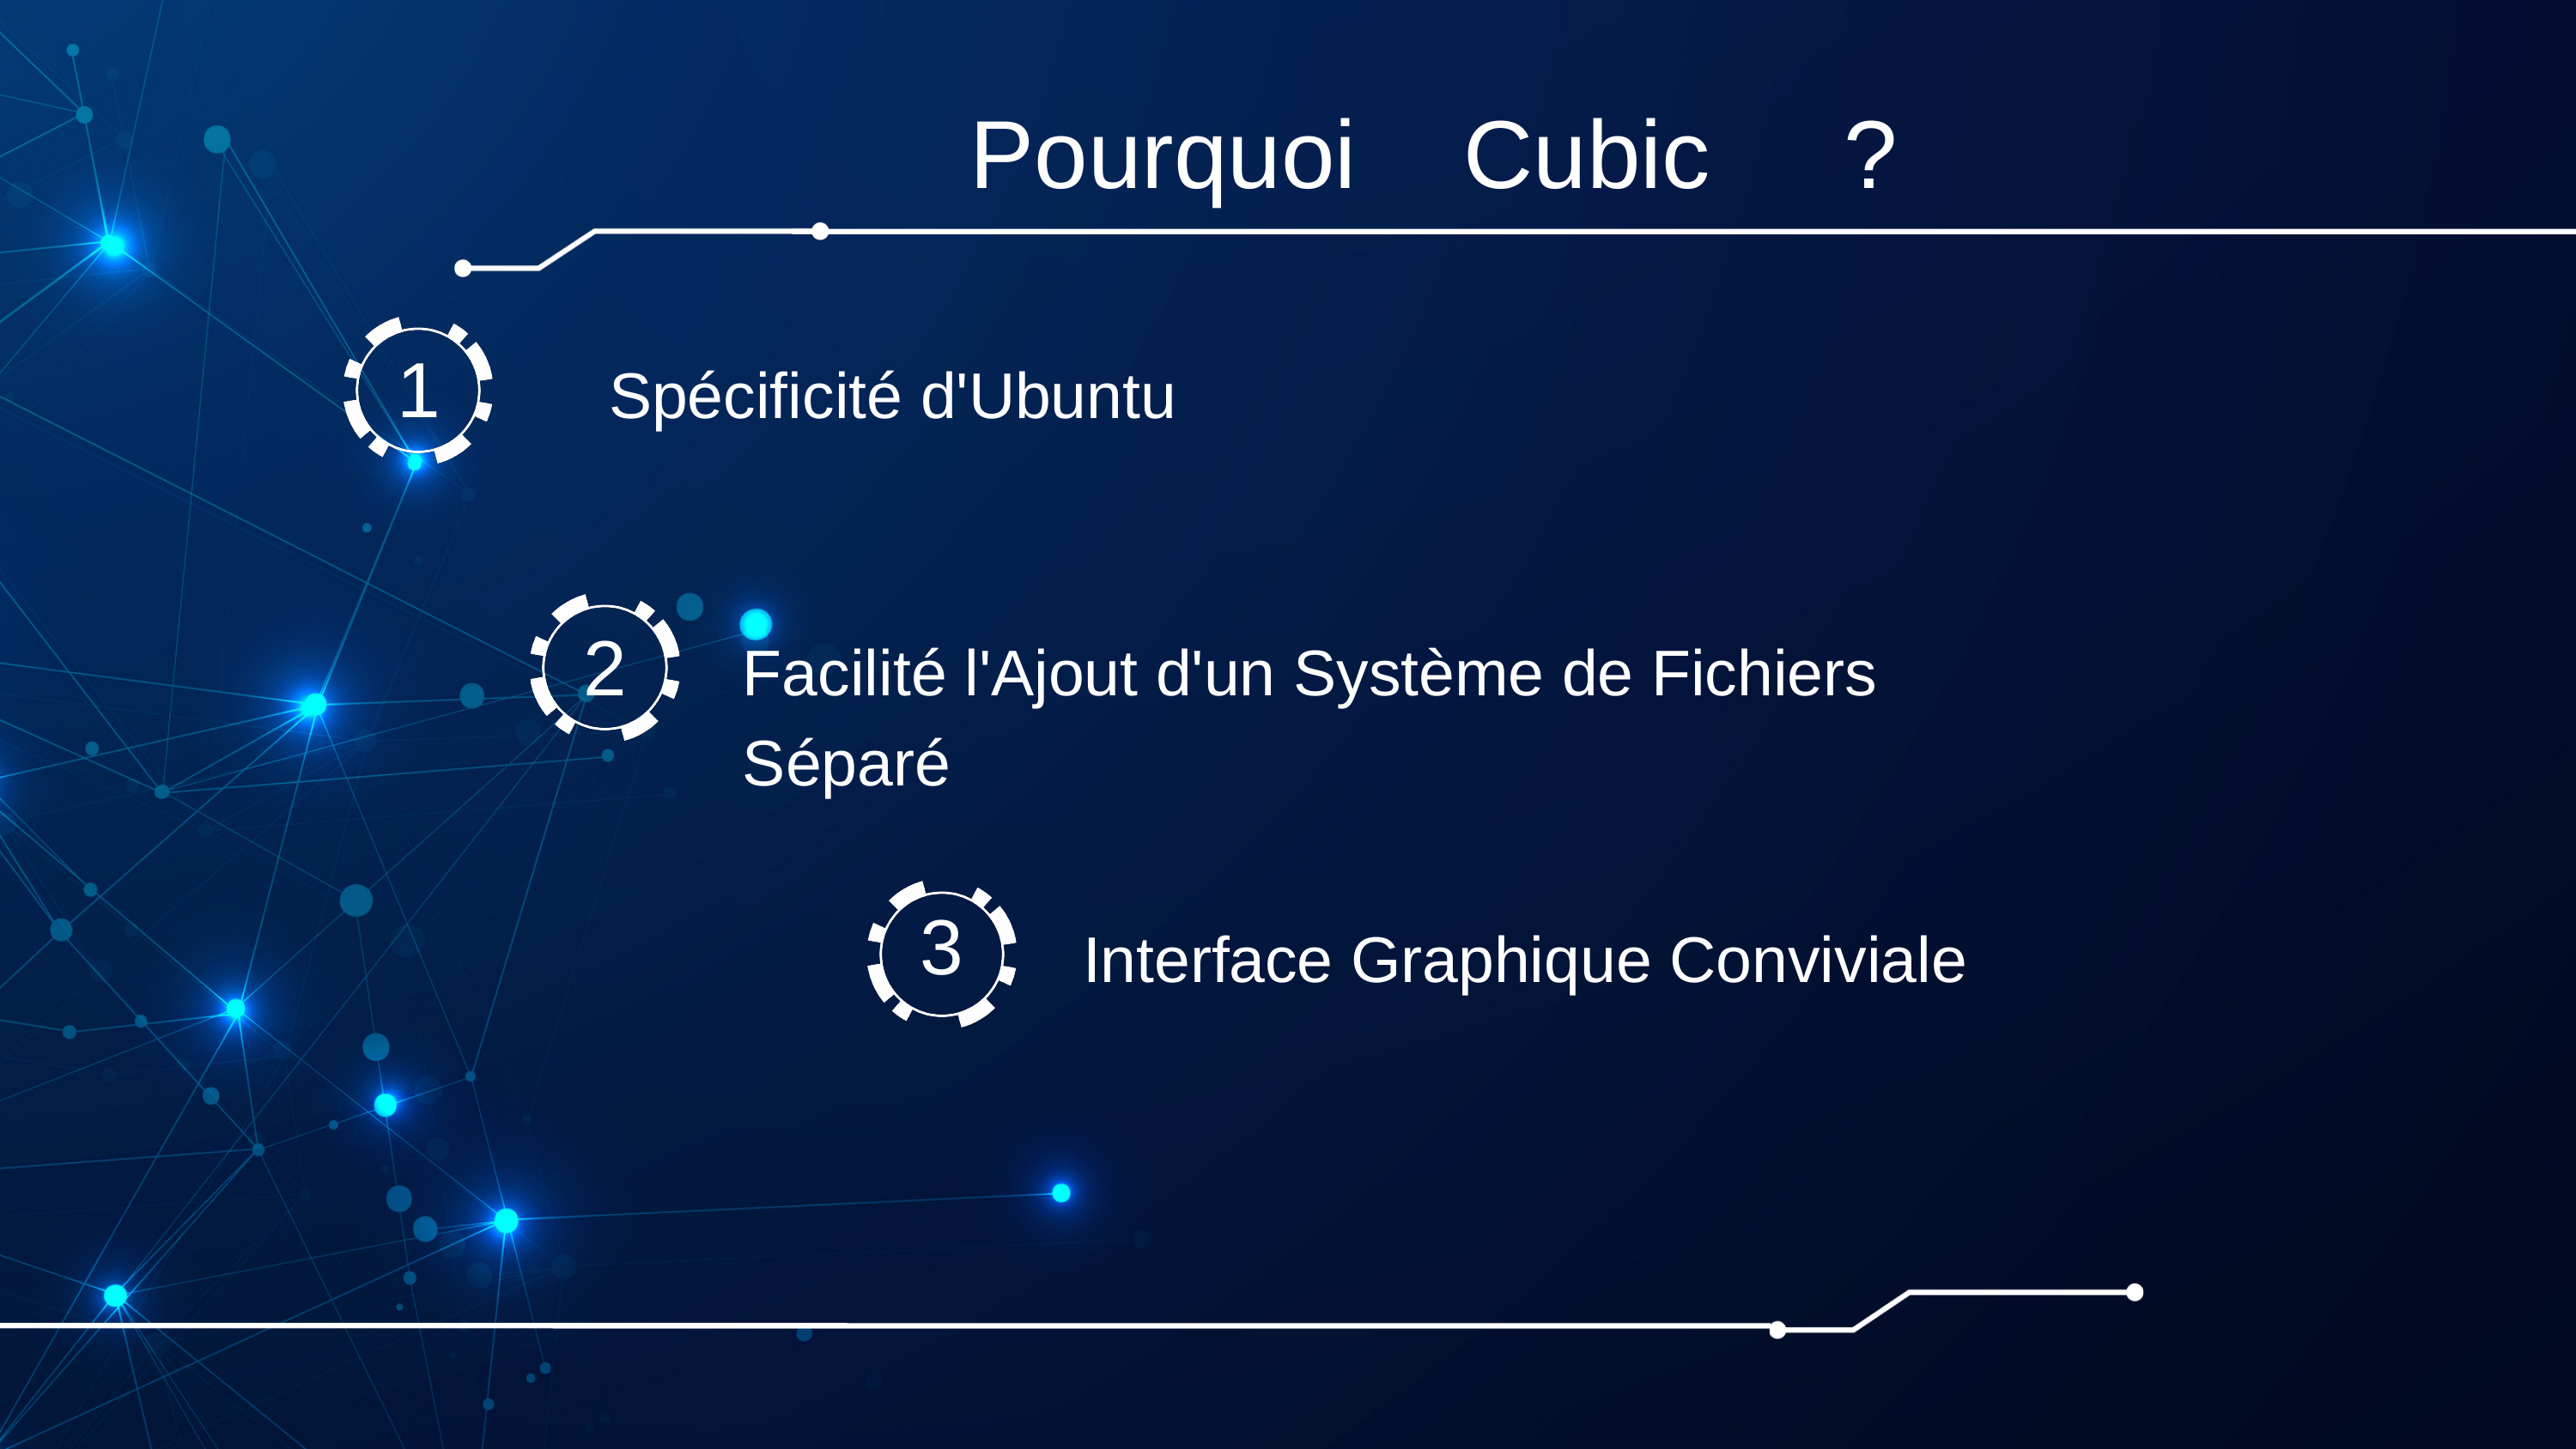

Pourquoi    Cubic     ?

1
Spécificité d'Ubuntu

2
Facilité l'Ajout d'un Système de Fichiers Séparé
3

Interface Graphique Conviviale